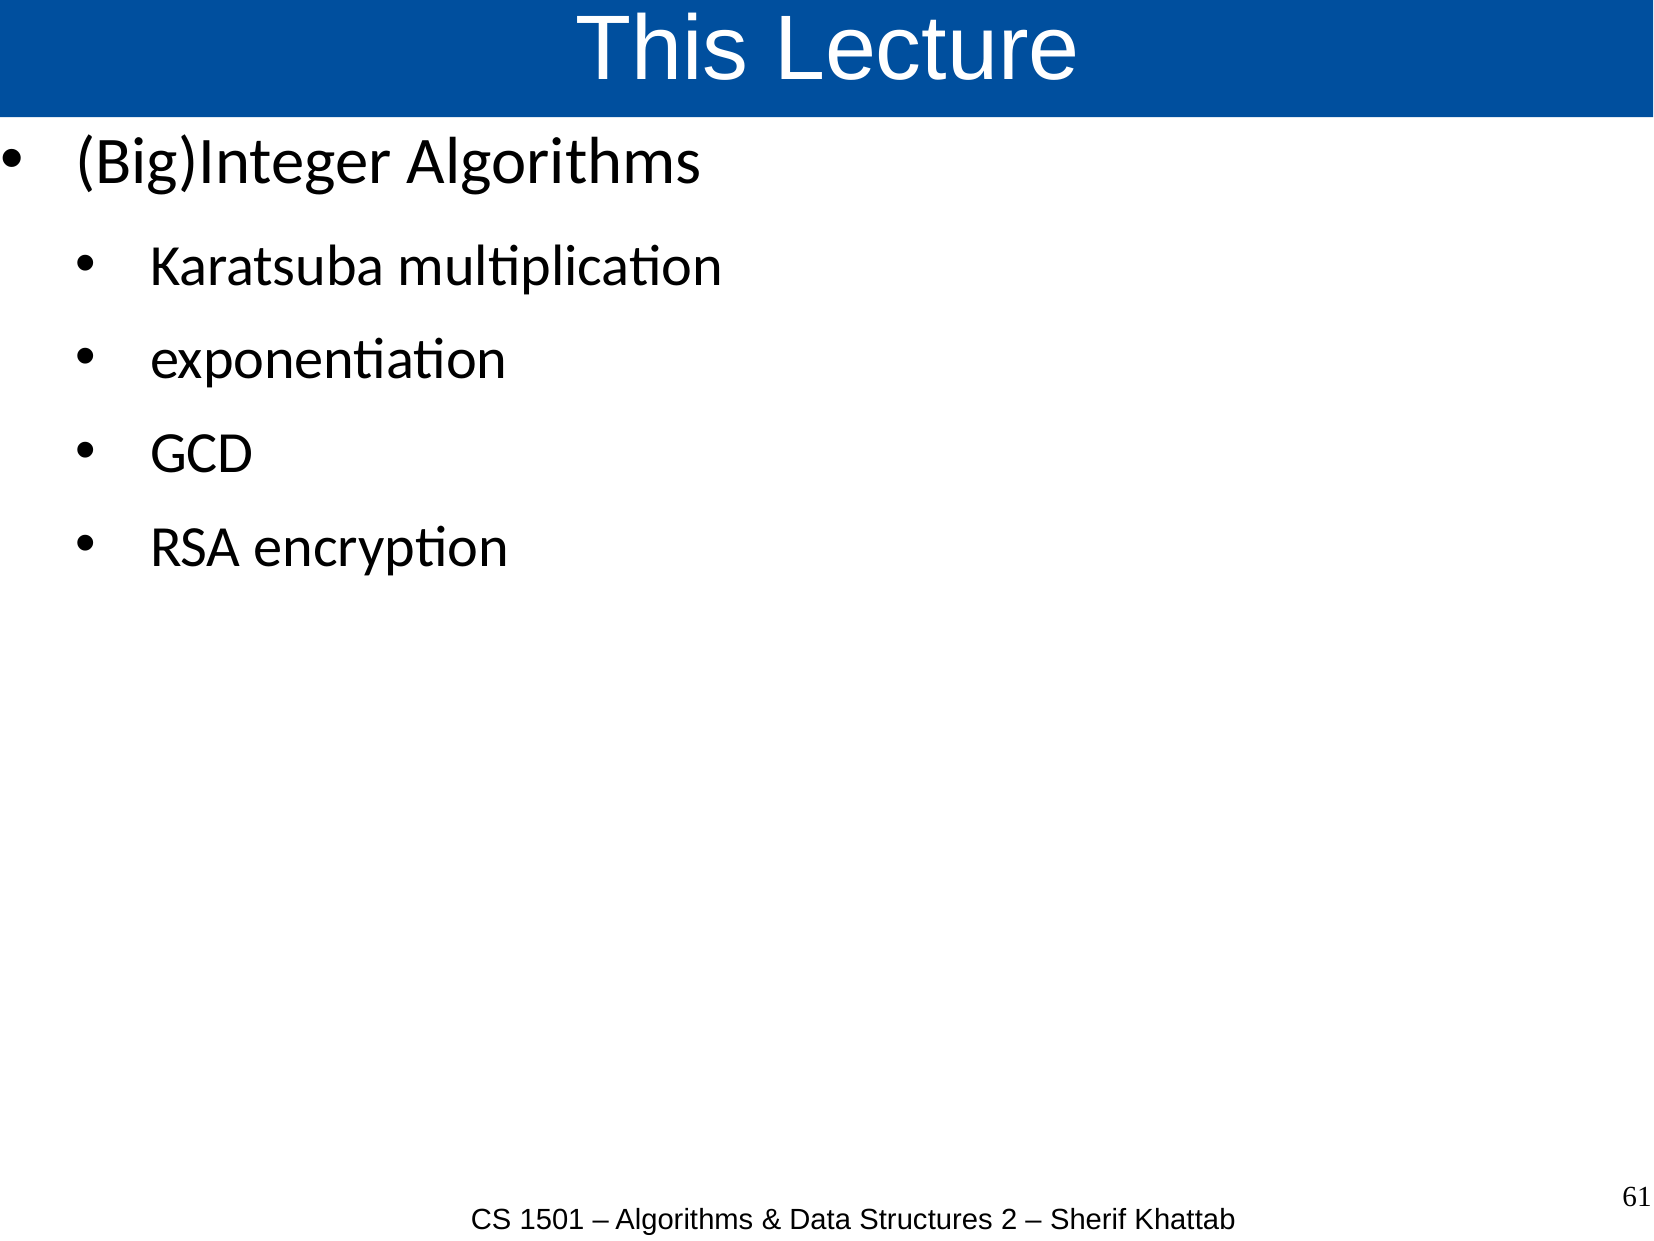

# This Lecture
(Big)Integer Algorithms
Karatsuba multiplication
exponentiation
GCD
RSA encryption
61
CS 1501 – Algorithms & Data Structures 2 – Sherif Khattab